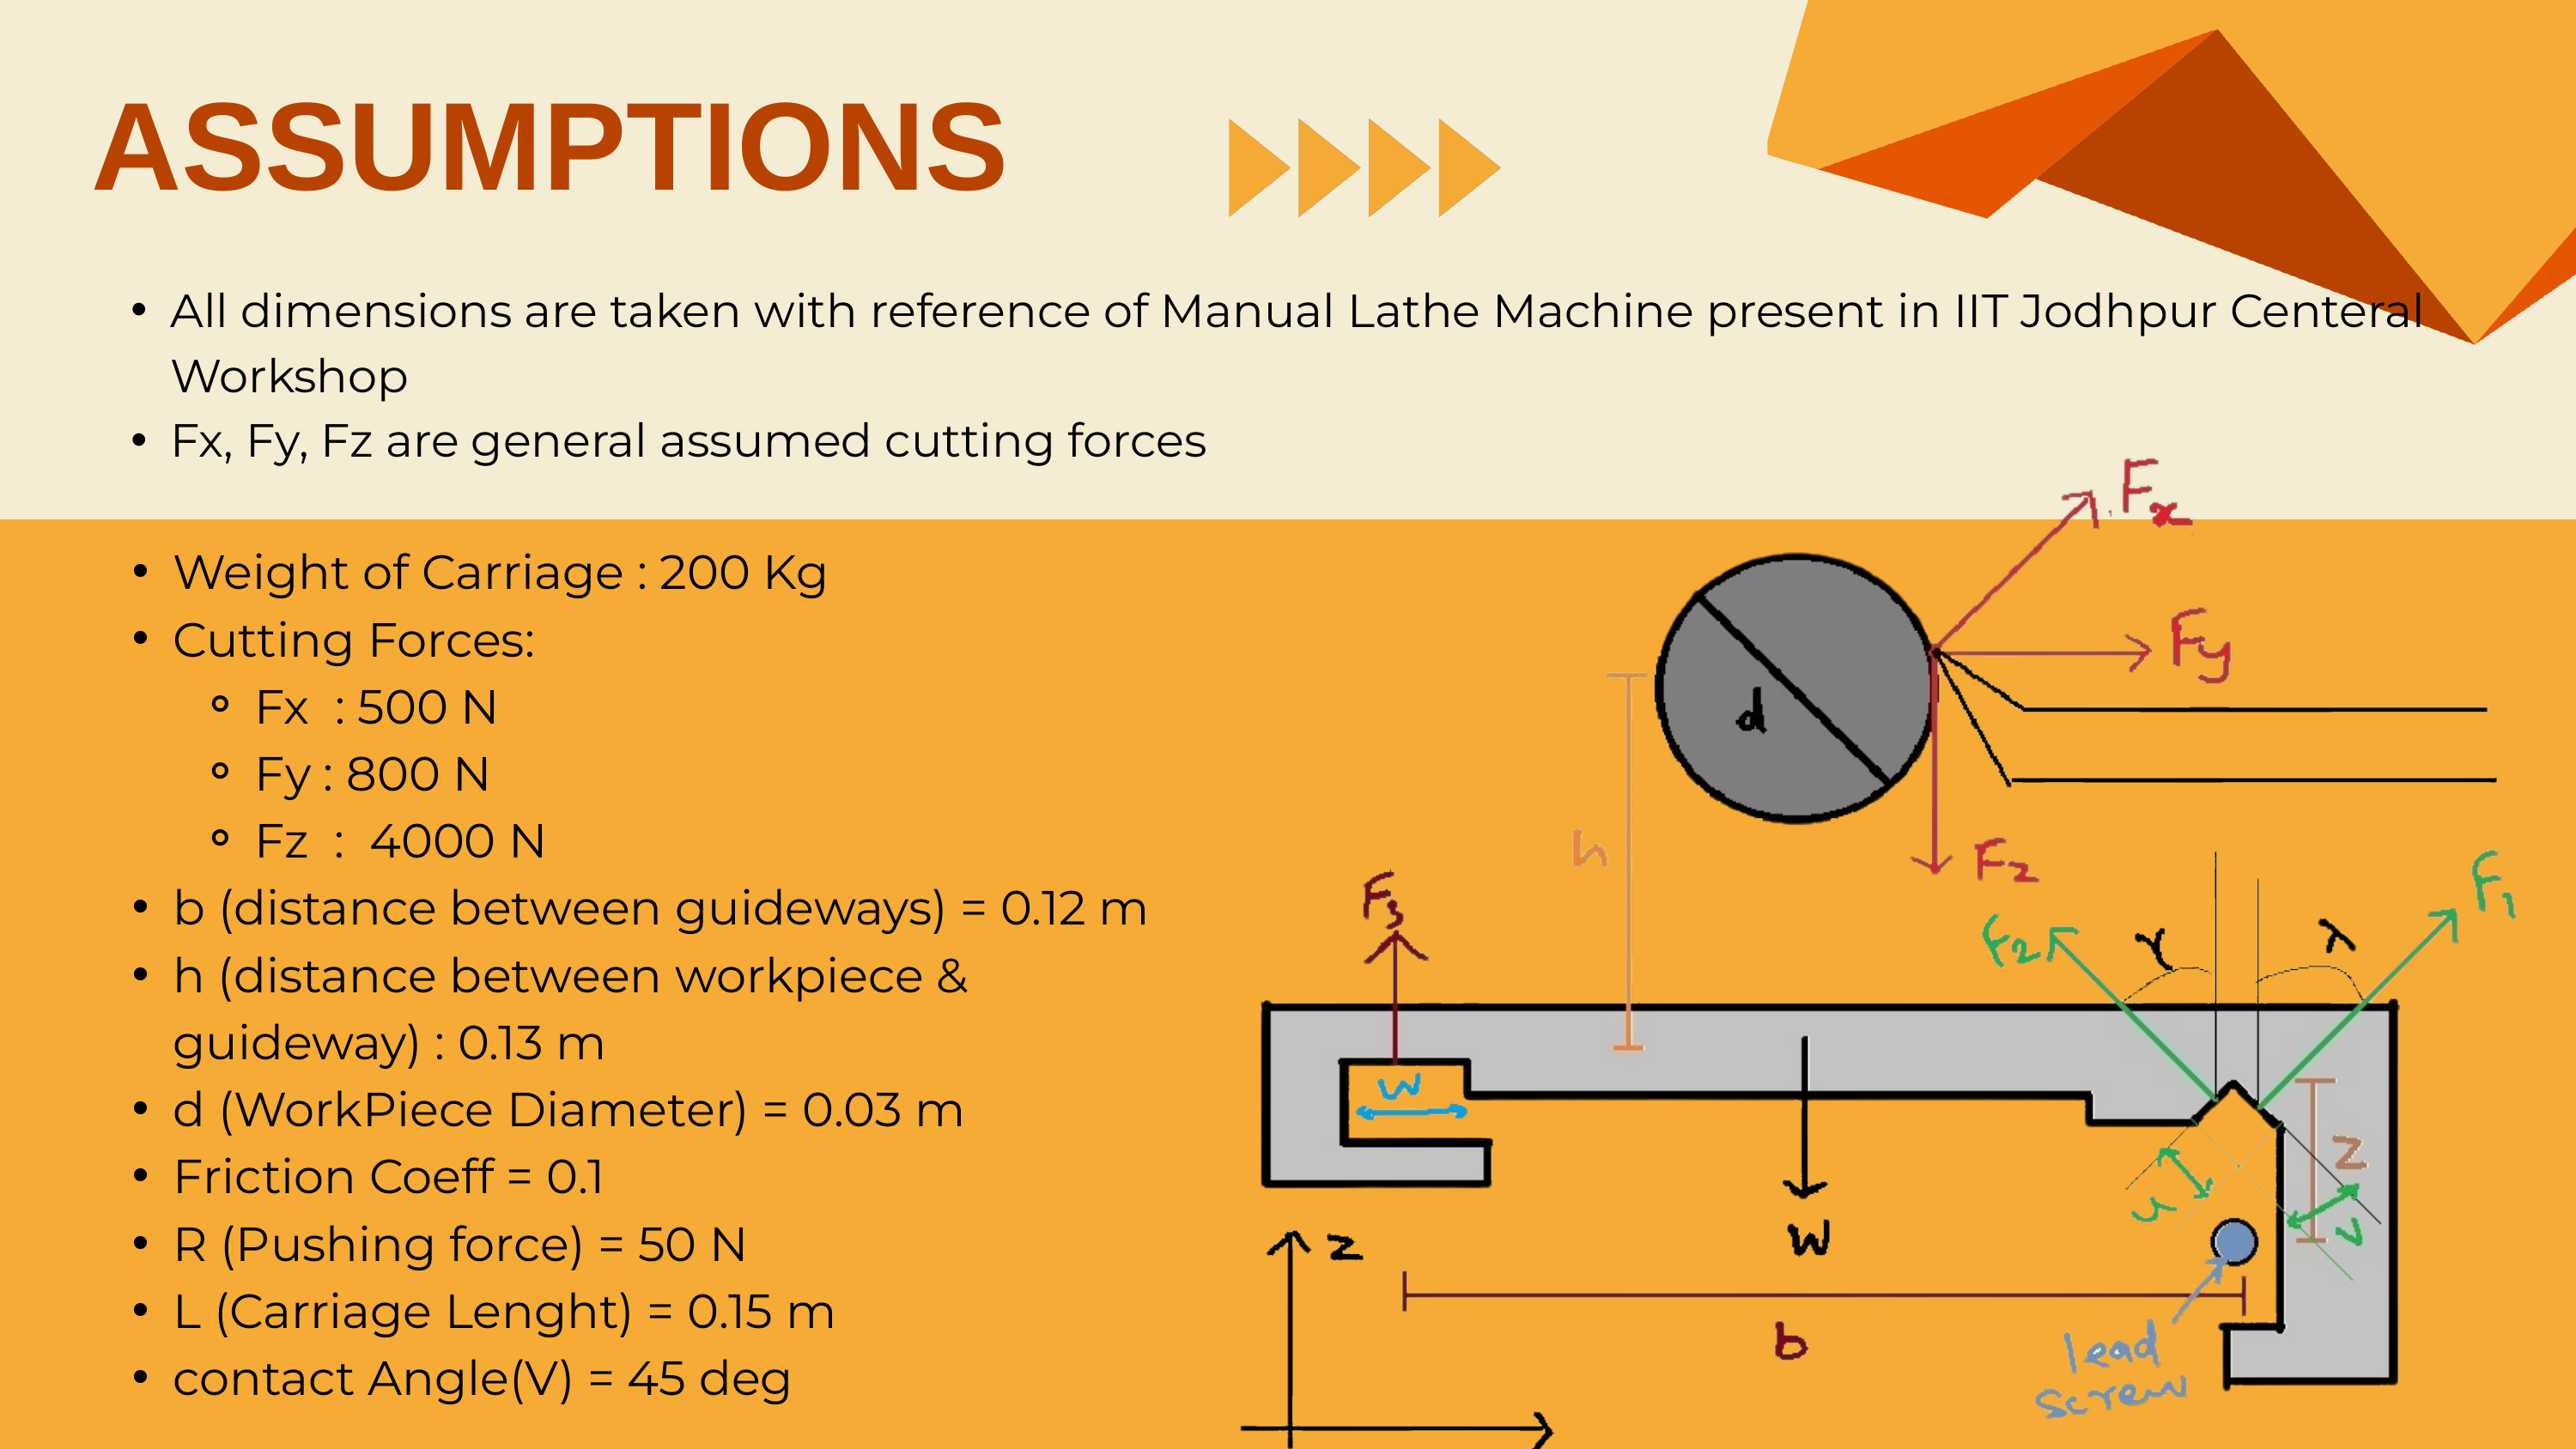

ASSUMPTIONS

All dimensions are taken with reference of Manual Lathe Machine present in IIT Jodhpur Centeral Workshop
Fx, Fy, Fz are general assumed cutting forces

Weight of Carriage : 200 Kg
Cutting Forces:
Fx  : 500 N
Fy : 800 N
Fz  :  4000 N
b (distance between guideways) = 0.12 m
h (distance between workpiece & guideway) : 0.13 m
d (WorkPiece Diameter) = 0.03 m
Friction Coeff = 0.1
R (Pushing force) = 50 N
L (Carriage Lenght) = 0.15 m
contact Angle(V) = 45 deg